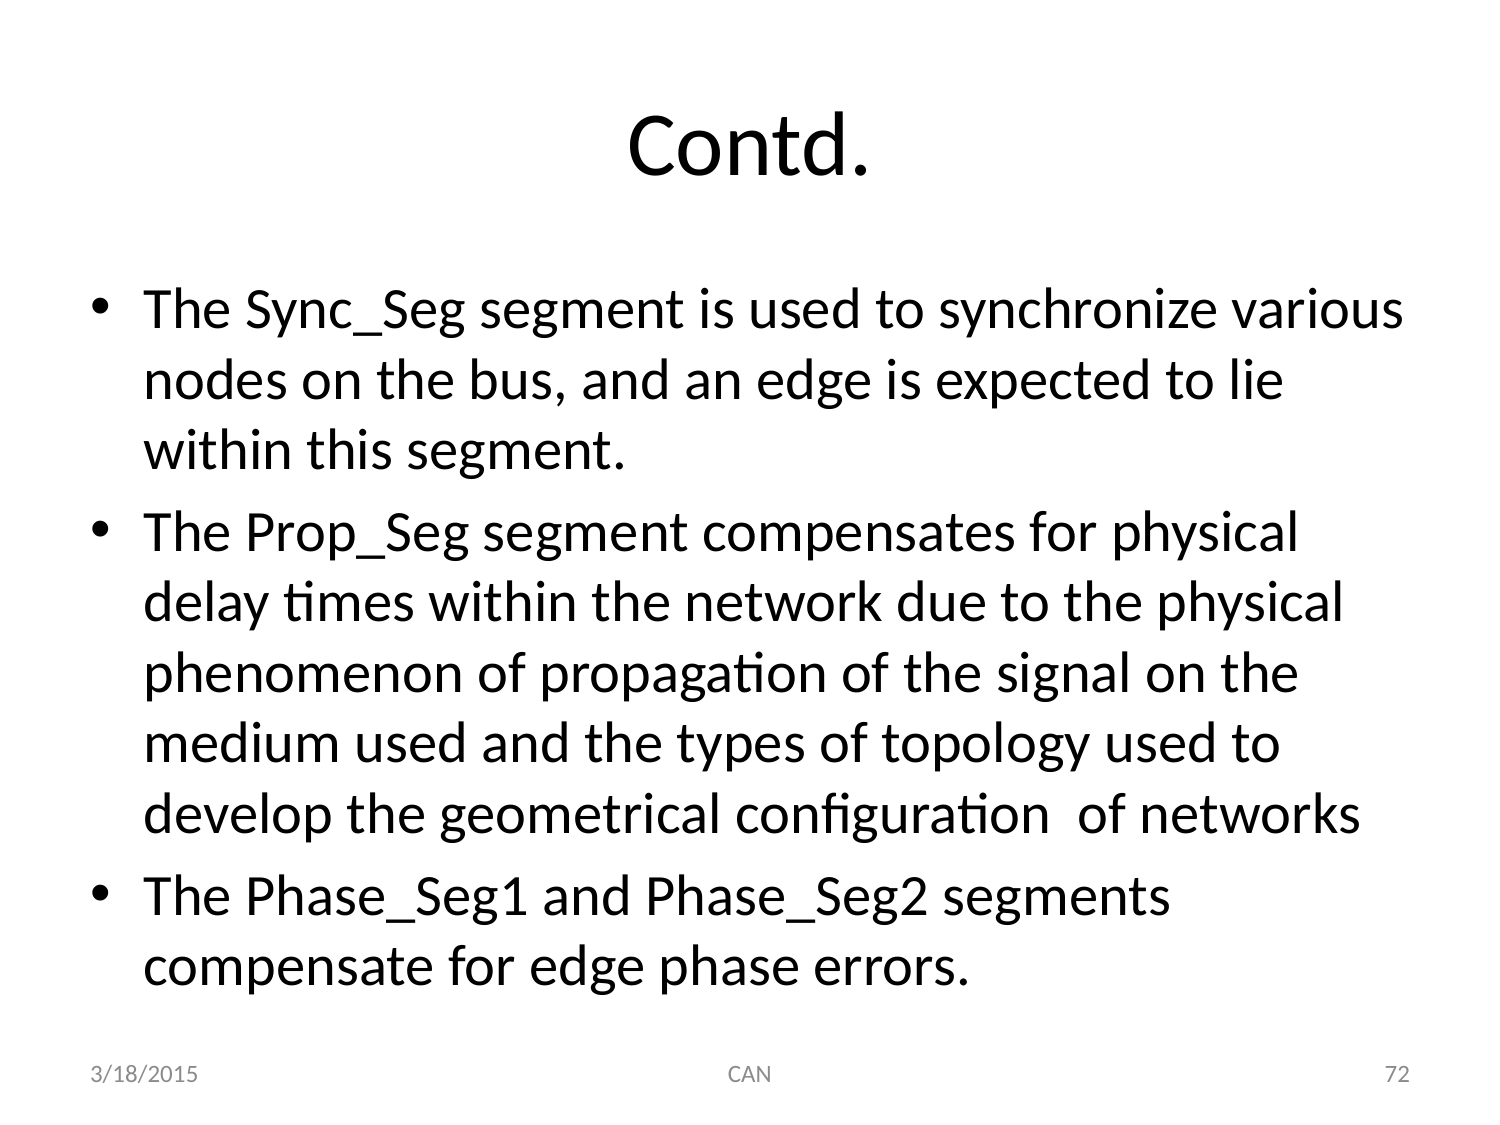

# Contd.
The Sync_Seg segment is used to synchronize various nodes on the bus, and an edge is expected to lie within this segment.
The Prop_Seg segment compensates for physical delay times within the network due to the physical phenomenon of propagation of the signal on the medium used and the types of topology used to develop the geometrical configuration  of networks
The Phase_Seg1 and Phase_Seg2 segments compensate for edge phase errors.
3/18/2015
CAN
72